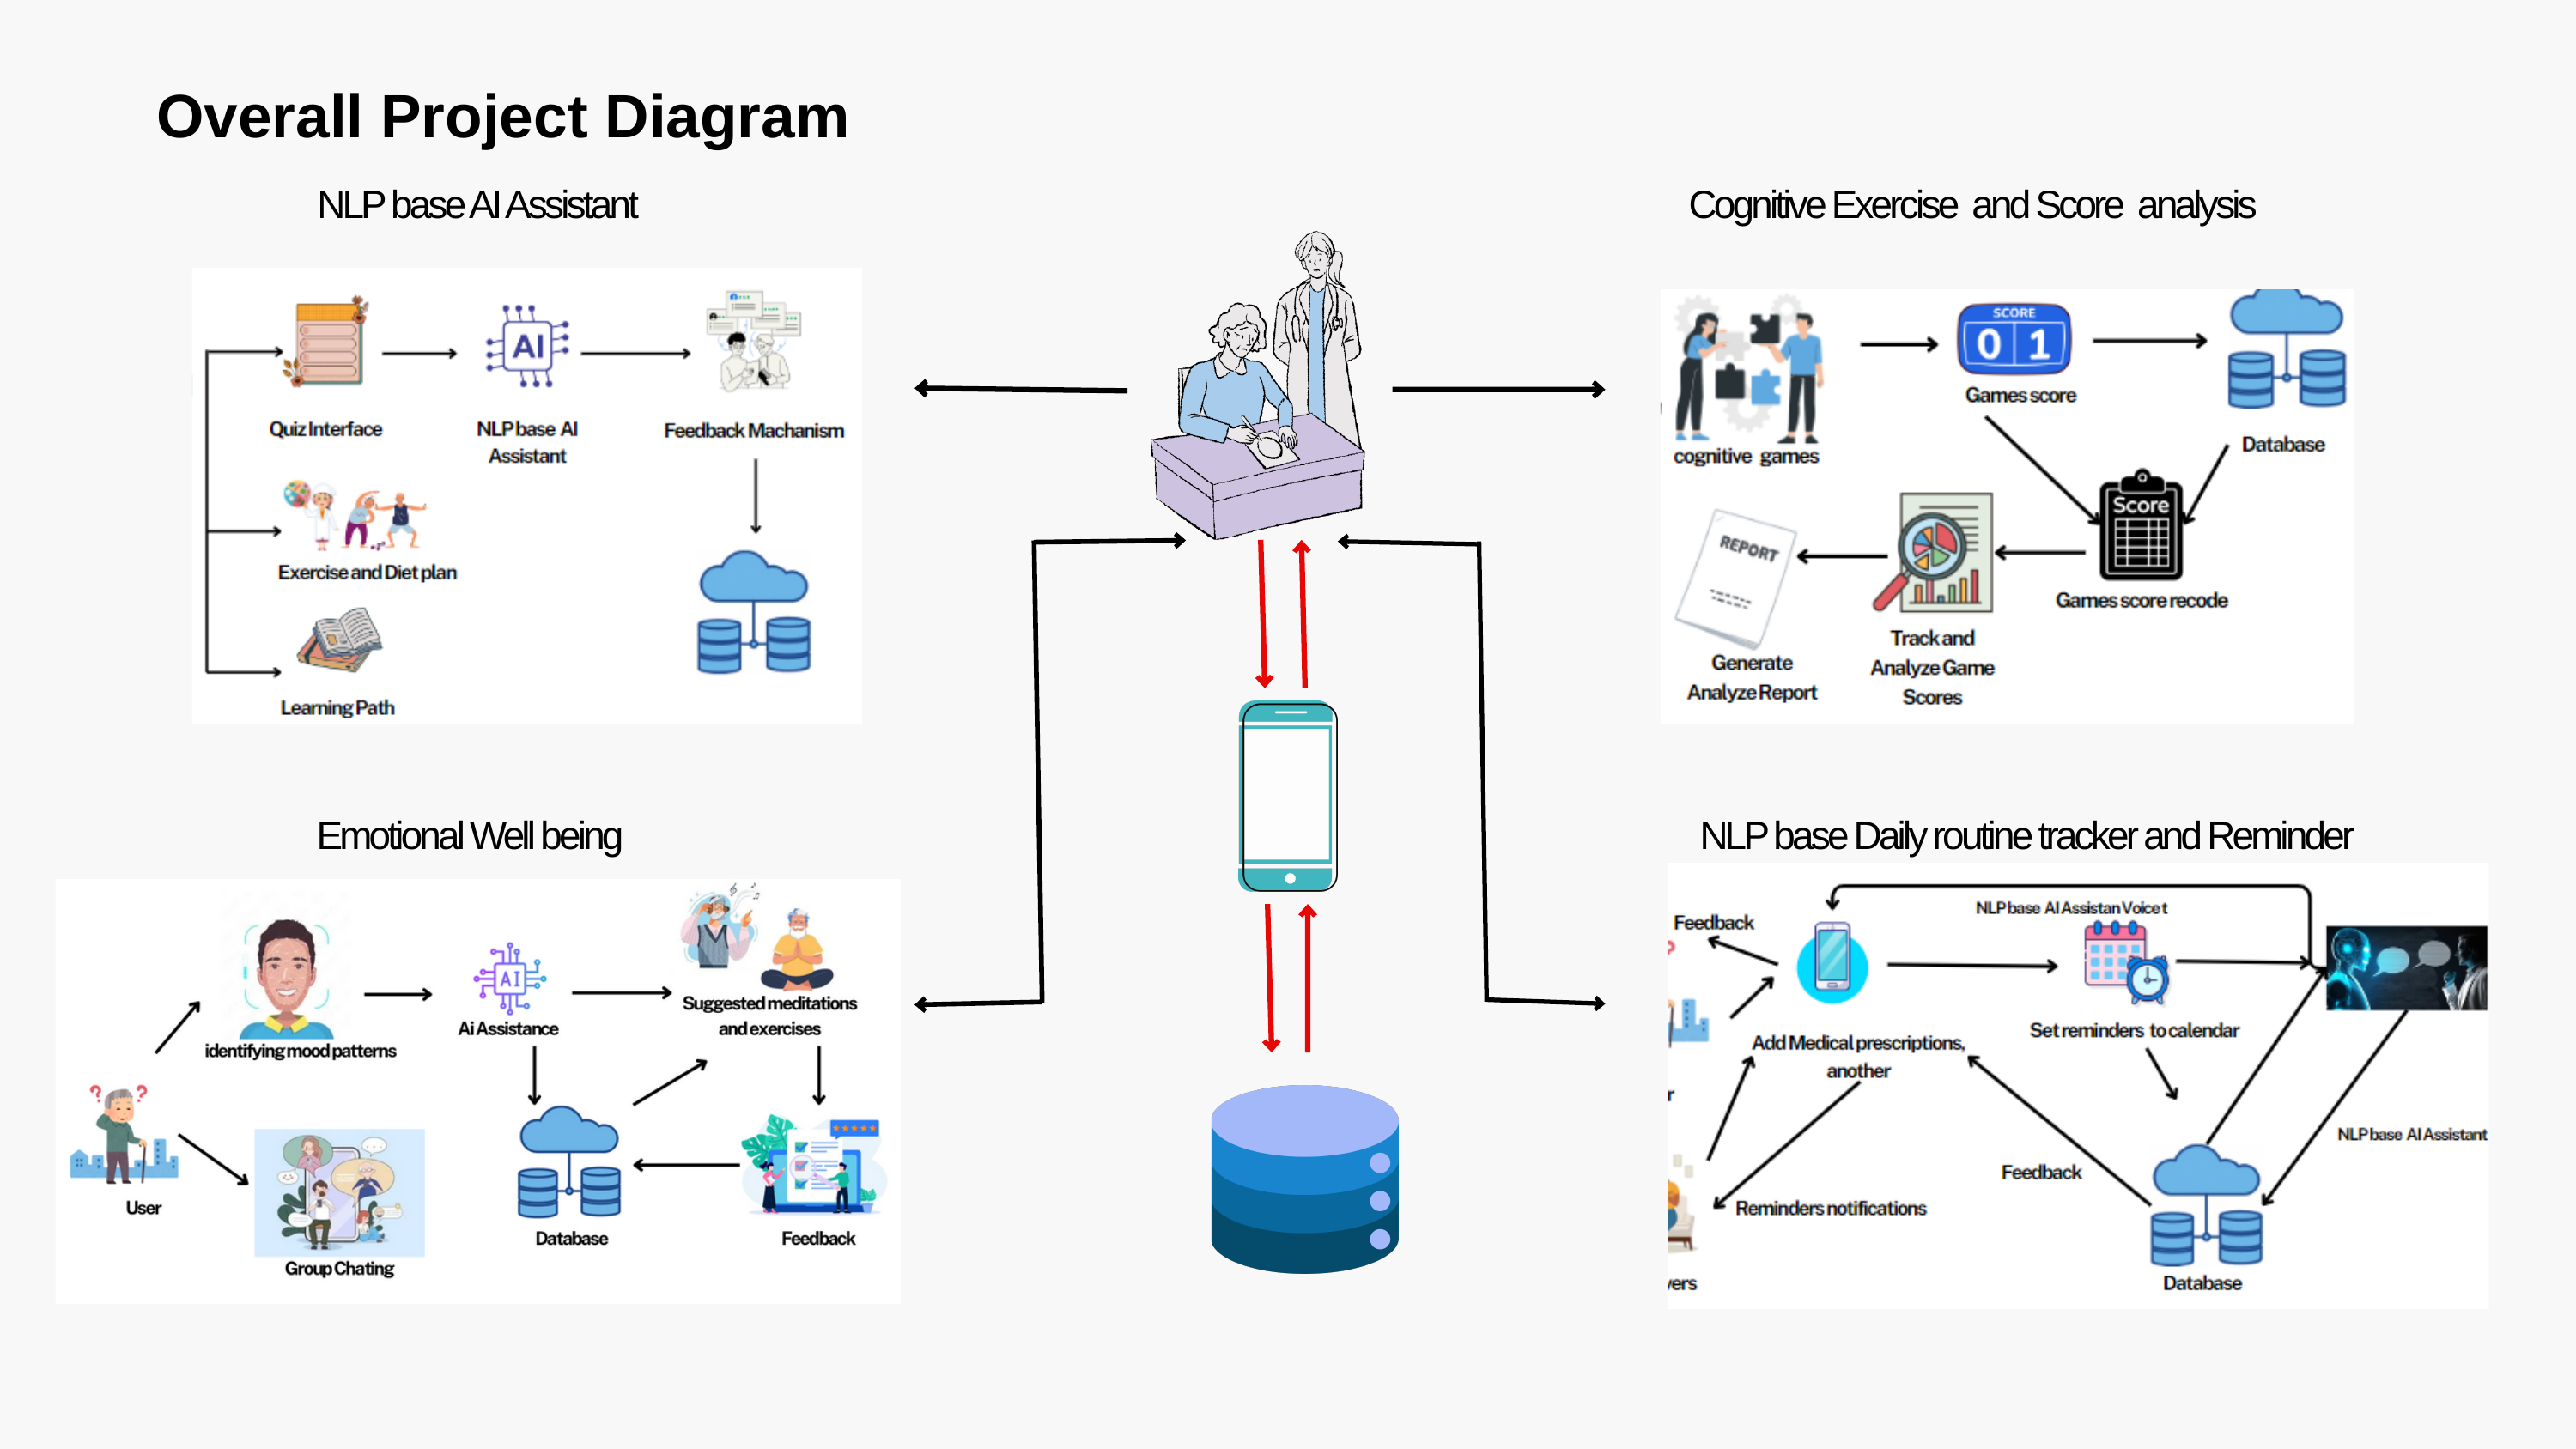

Overall Project Diagram
NLP base AI Assistant
Cognitive Exercise  and Score  analysis

Emotional Well being
NLP base Daily routine tracker and Reminder